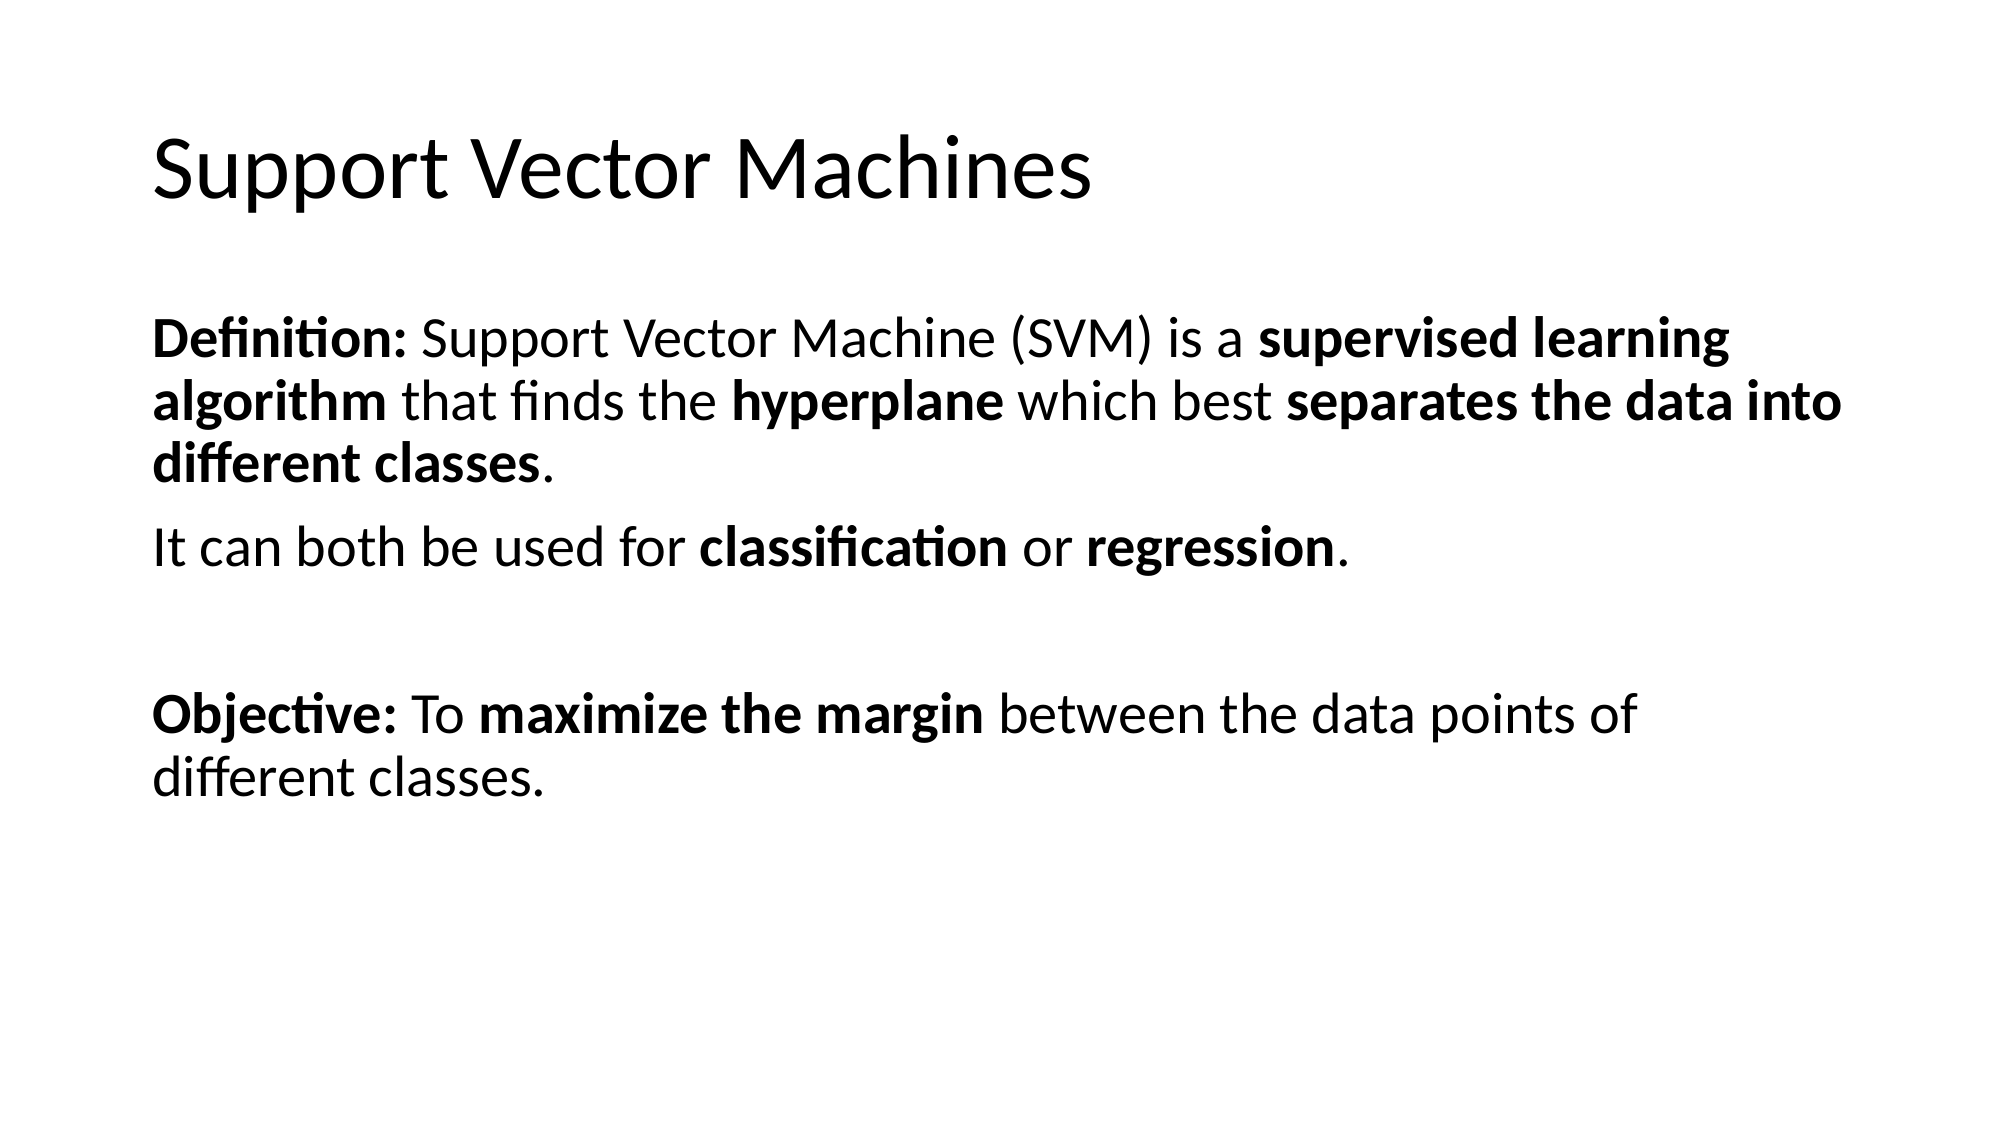

# Support Vector Machines
Definition: Support Vector Machine (SVM) is a supervised learning algorithm that finds the hyperplane which best separates the data into different classes.
It can both be used for classification or regression.

Objective: To maximize the margin between the data points of different classes.